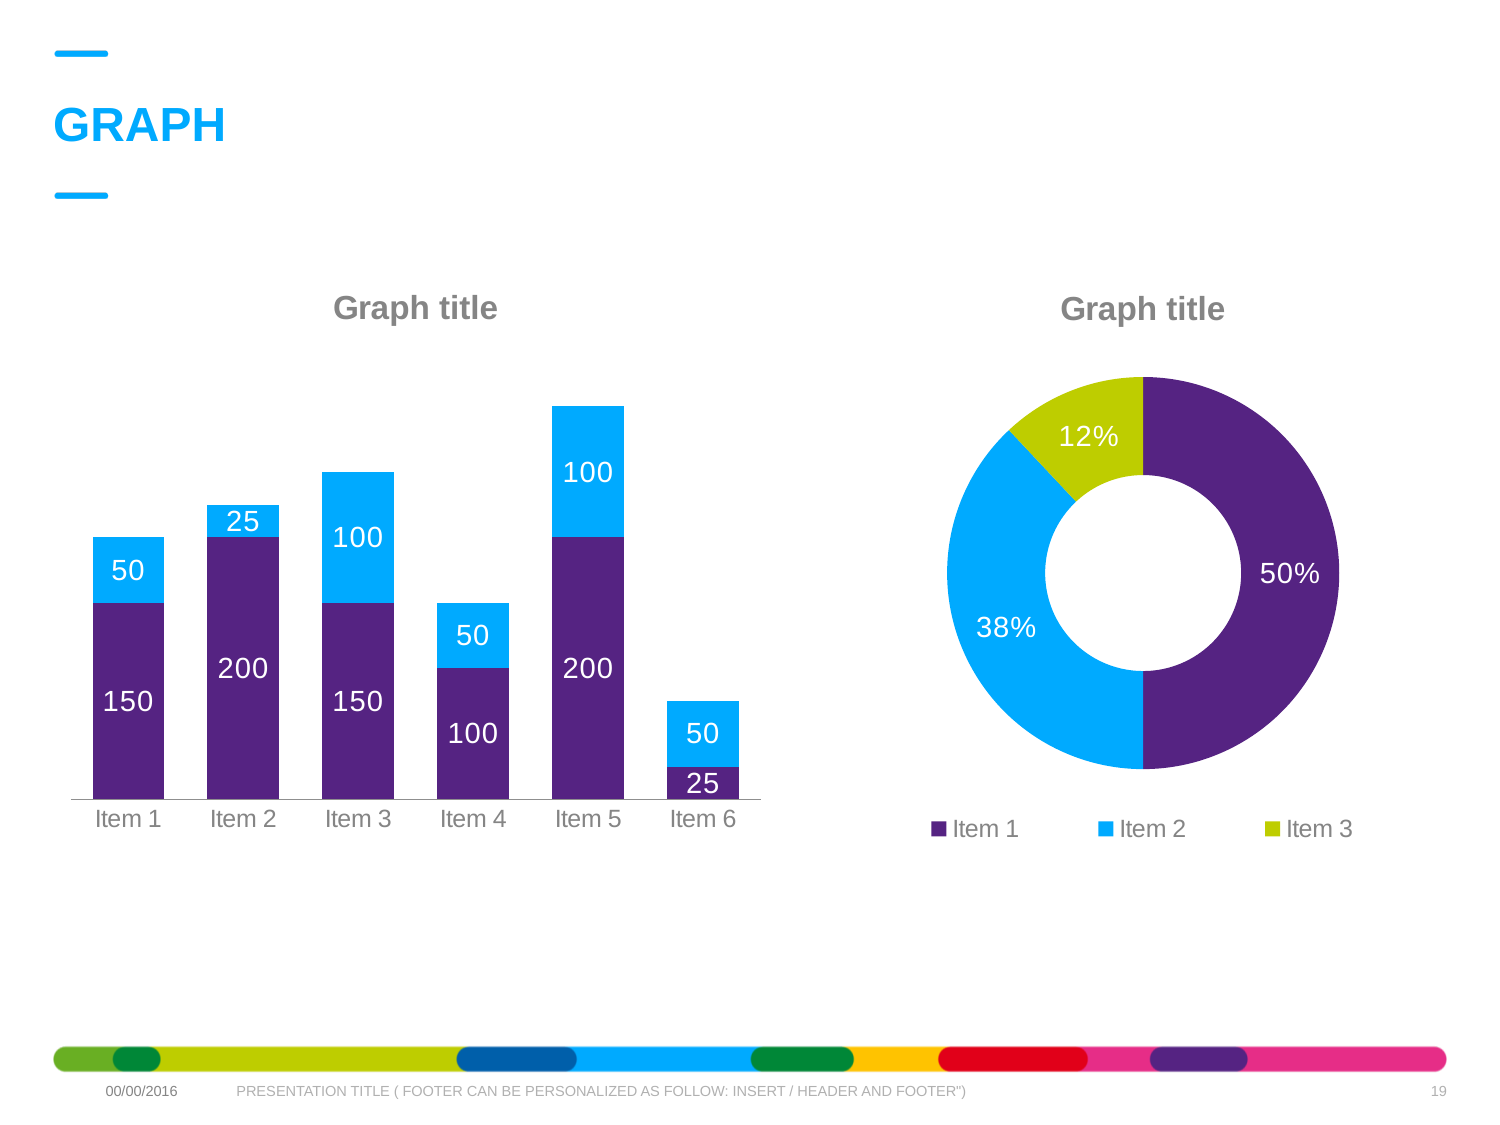

# GRAPH

### Chart: Graph title

| Category | Item 1 | Item 2 |
|---|---|---|
| Item 1 | 150.0 | 50.0 |
| Item 2 | 200.0 | 25.0 |
| Item 3 | 150.0 | 100.0 |
| Item 4 | 100.0 | 50.0 |
| Item 5 | 200.0 | 100.0 |
| Item 6 | 25.0 | 50.0 |

### Chart: Graph title

| Category | Title |
|---|---|
| Item 1 | 0.5 |
| Item 2 | 0.38000000000000245 |
| Item 3 | 0.12000000000000002 |
19
00/00/2016
PRESENTATION TITLE ( FOOTER CAN BE PERSONALIZED AS FOLLOW: INSERT / HEADER AND FOOTER")